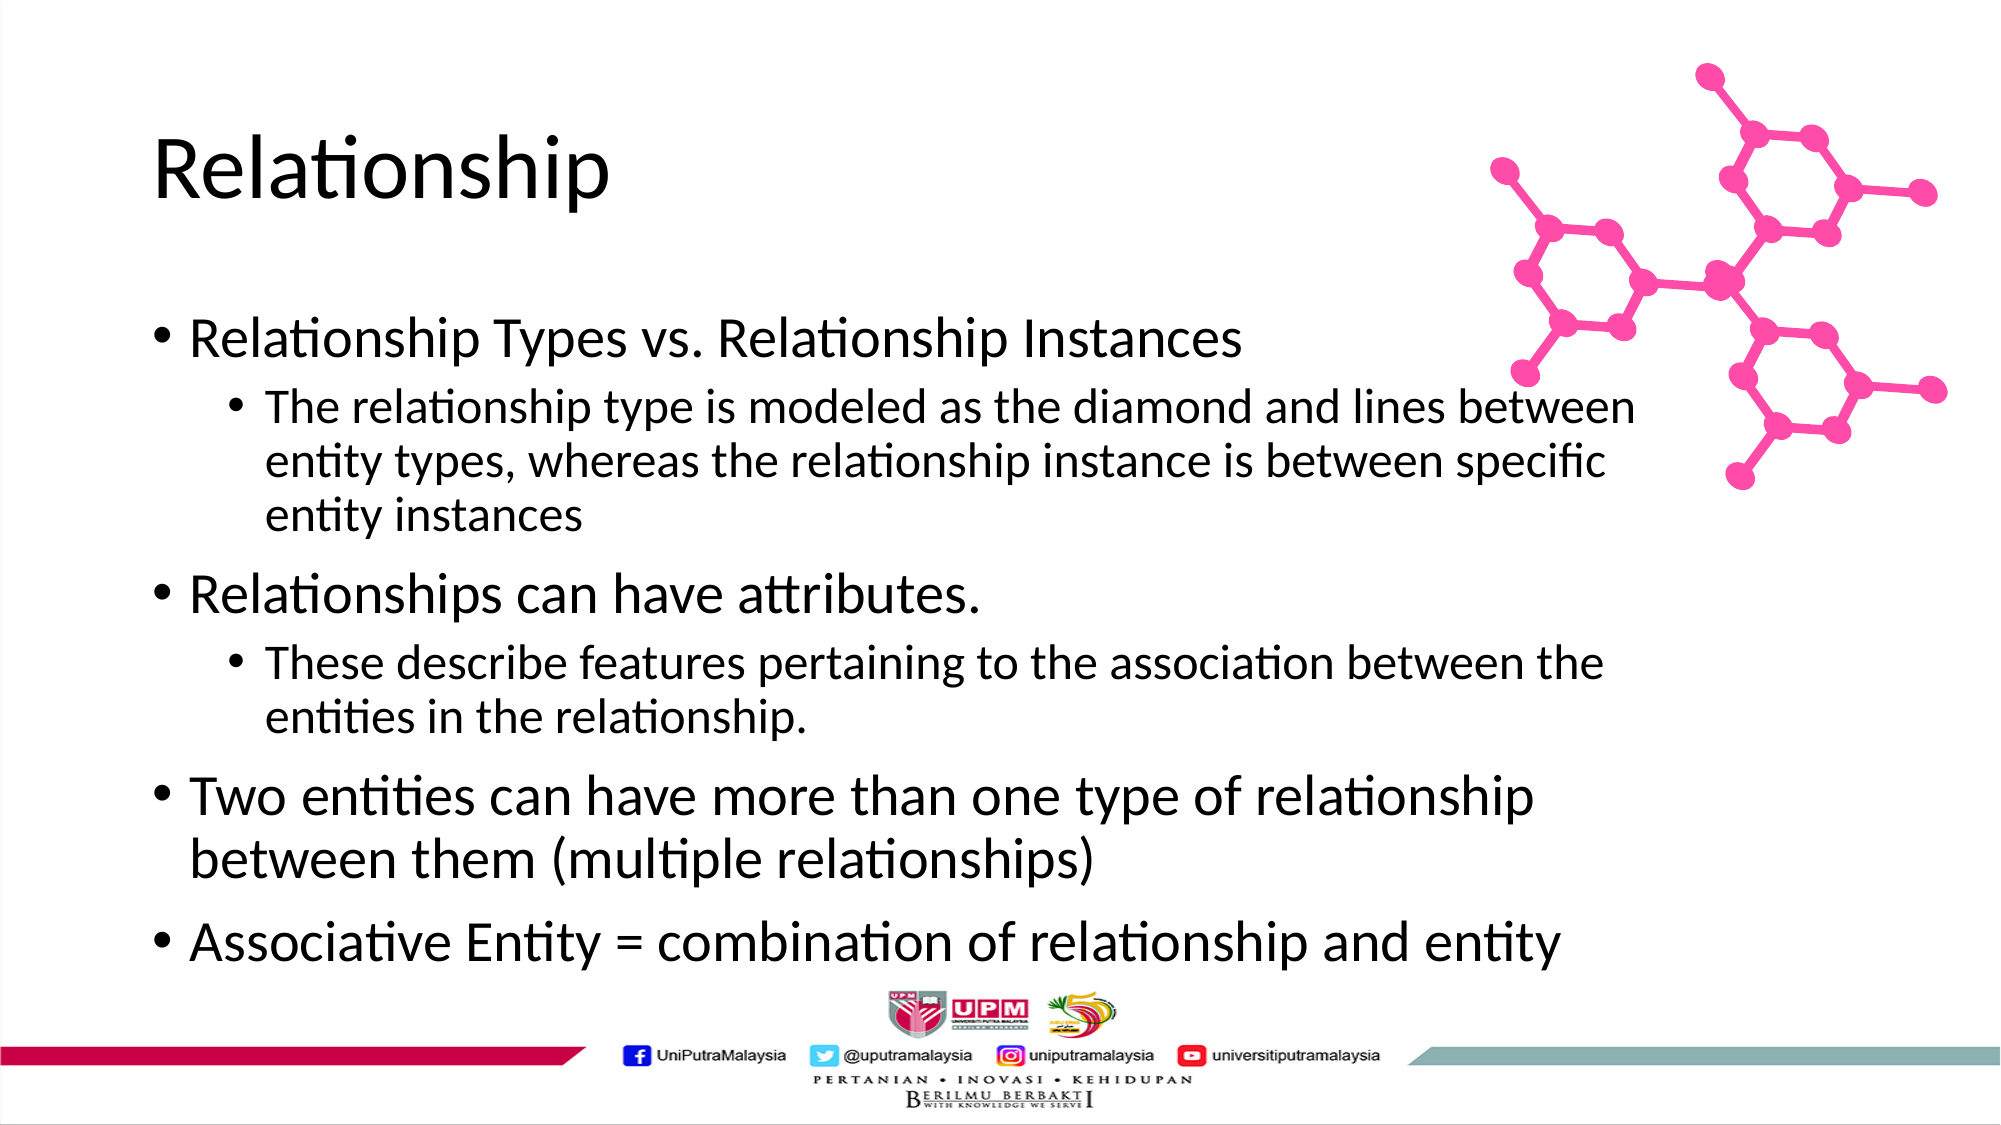

# Relationship

Relationship Types vs. Relationship Instances
The relationship type is modeled as the diamond and lines between entity types, whereas the relationship instance is between specific entity instances
Relationships can have attributes.
These describe features pertaining to the association between the entities in the relationship.
Two entities can have more than one type of relationship between them (multiple relationships)
Associative Entity = combination of relationship and entity